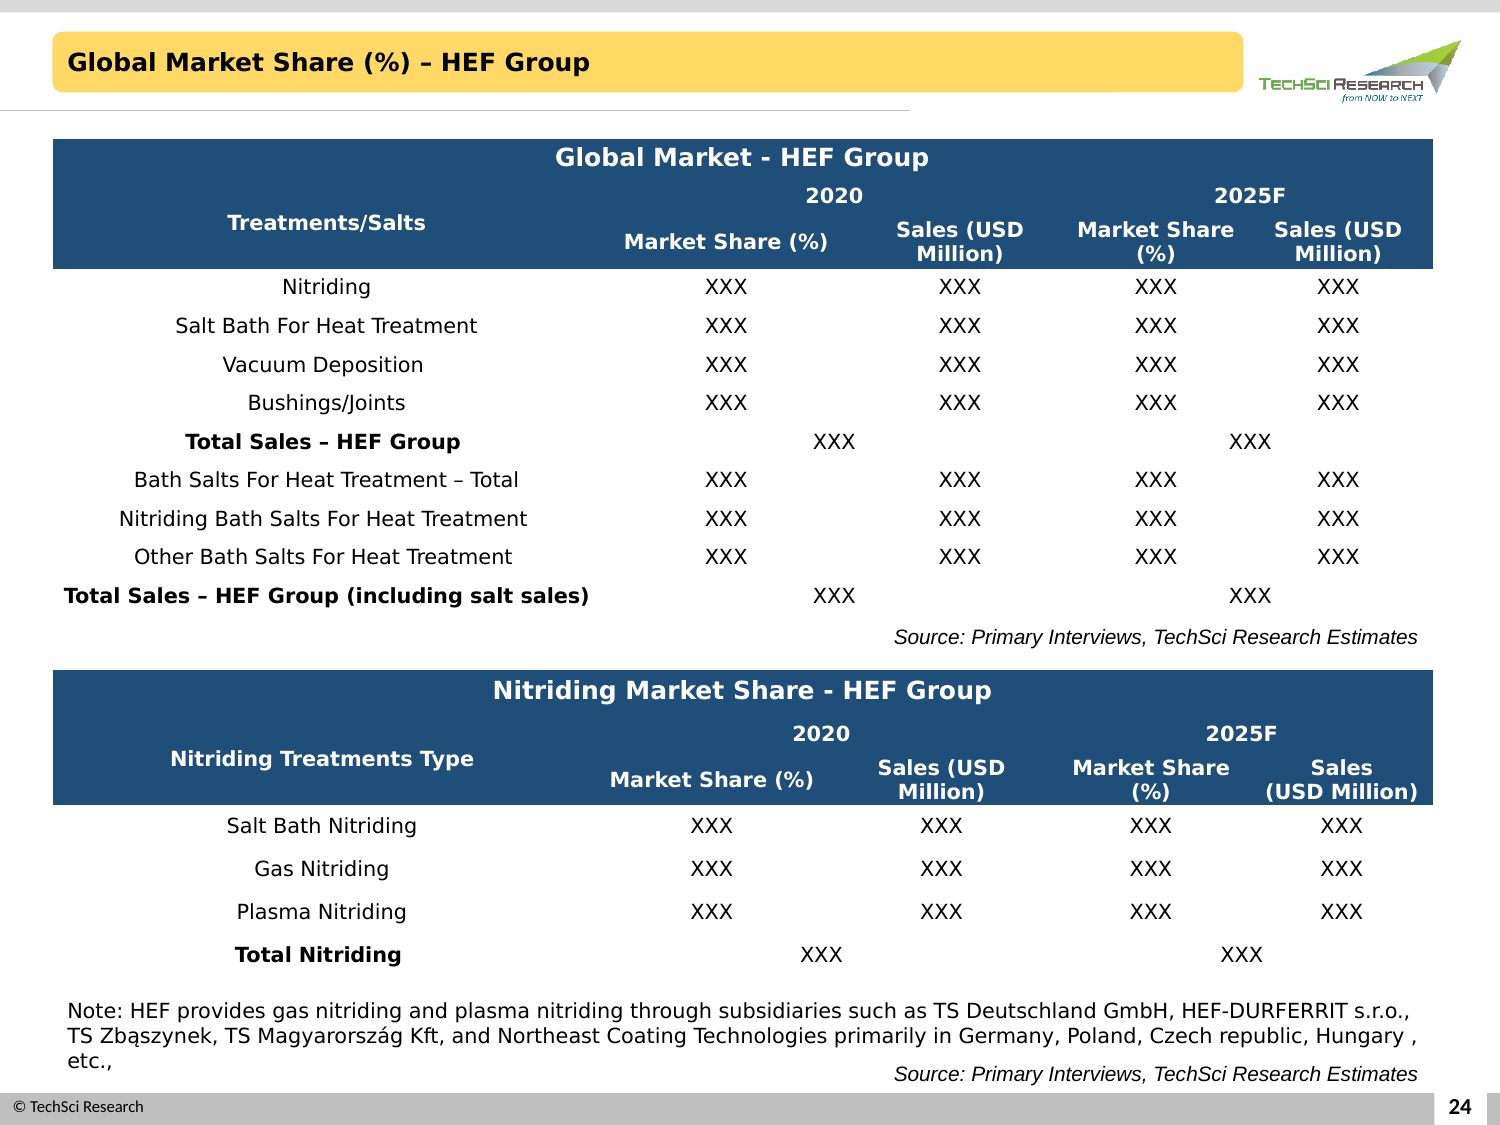

Global Market Share (%) – HEF Group
| Global Market - HEF Group |  |  |  |  |
| --- | --- | --- | --- | --- |
| Treatments/Salts | 2020 |  | 2025F |  |
|  | Market Share (%) | Sales (USD Million) | Market Share (%) | Sales (USD Million) |
| Nitriding | XXX | XXX | XXX | XXX |
| Salt Bath For Heat Treatment | XXX | XXX | XXX | XXX |
| Vacuum Deposition | XXX | XXX | XXX | XXX |
| Bushings/Joints | XXX | XXX | XXX | XXX |
| Total Sales – HEF Group | XXX | 370.6 | XXX | 566.2 |
| Bath Salts For Heat Treatment – Total | XXX | XXX | XXX | XXX |
| Nitriding Bath Salts For Heat Treatment | XXX | XXX | XXX | XXX |
| Other Bath Salts For Heat Treatment | XXX | XXX | XXX | XXX |
| Total Sales – HEF Group (including salt sales) | XXX | 370.6 | XXX | 566.2 |
Source: Primary Interviews, TechSci Research Estimates
| Nitriding Market Share - HEF Group |  |  |  |  |
| --- | --- | --- | --- | --- |
| Nitriding Treatments Type | 2020 |  | 2025F |  |
|  | Market Share (%) | Sales (USD Million) | Market Share (%) | Sales (USD Million) |
| Salt Bath Nitriding | XXX | XXX | XXX | XXX |
| Gas Nitriding | XXX | XXX | XXX | XXX |
| Plasma Nitriding | XXX | XXX | XXX | XXX |
| Total Nitriding | XXX | 154.7 | XXX | 242.9 |
Note: HEF provides gas nitriding and plasma nitriding through subsidiaries such as TS Deutschland GmbH, HEF-DURFERRIT s.r.o., TS Zbąszynek, TS Magyarország Kft, and Northeast Coating Technologies primarily in Germany, Poland, Czech republic, Hungary , etc.,
Source: Primary Interviews, TechSci Research Estimates